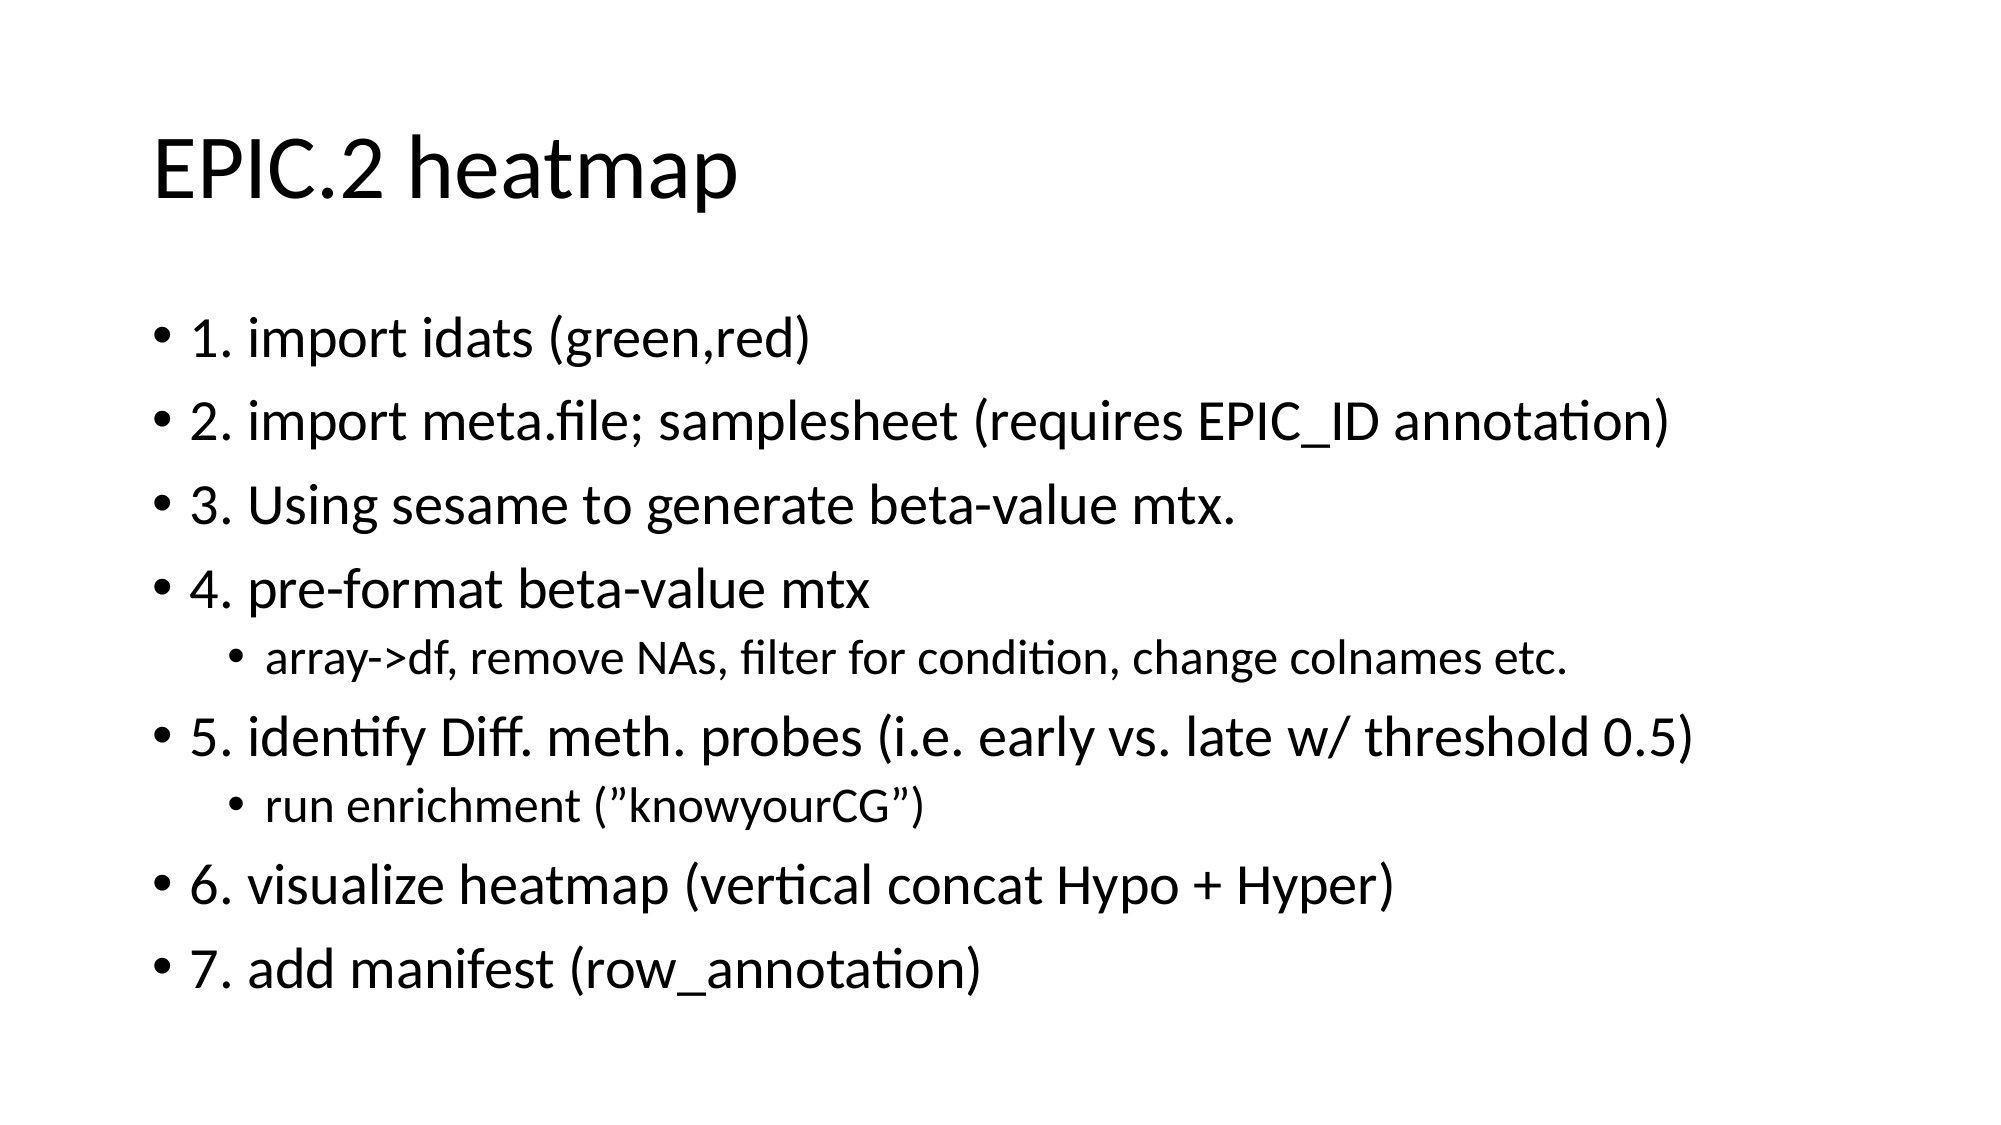

# EPIC.2 heatmap
1. import idats (green,red)
2. import meta.file; samplesheet (requires EPIC_ID annotation)
3. Using sesame to generate beta-value mtx.
4. pre-format beta-value mtx
array->df, remove NAs, filter for condition, change colnames etc.
5. identify Diff. meth. probes (i.e. early vs. late w/ threshold 0.5)
run enrichment (”knowyourCG”)
6. visualize heatmap (vertical concat Hypo + Hyper)
7. add manifest (row_annotation)